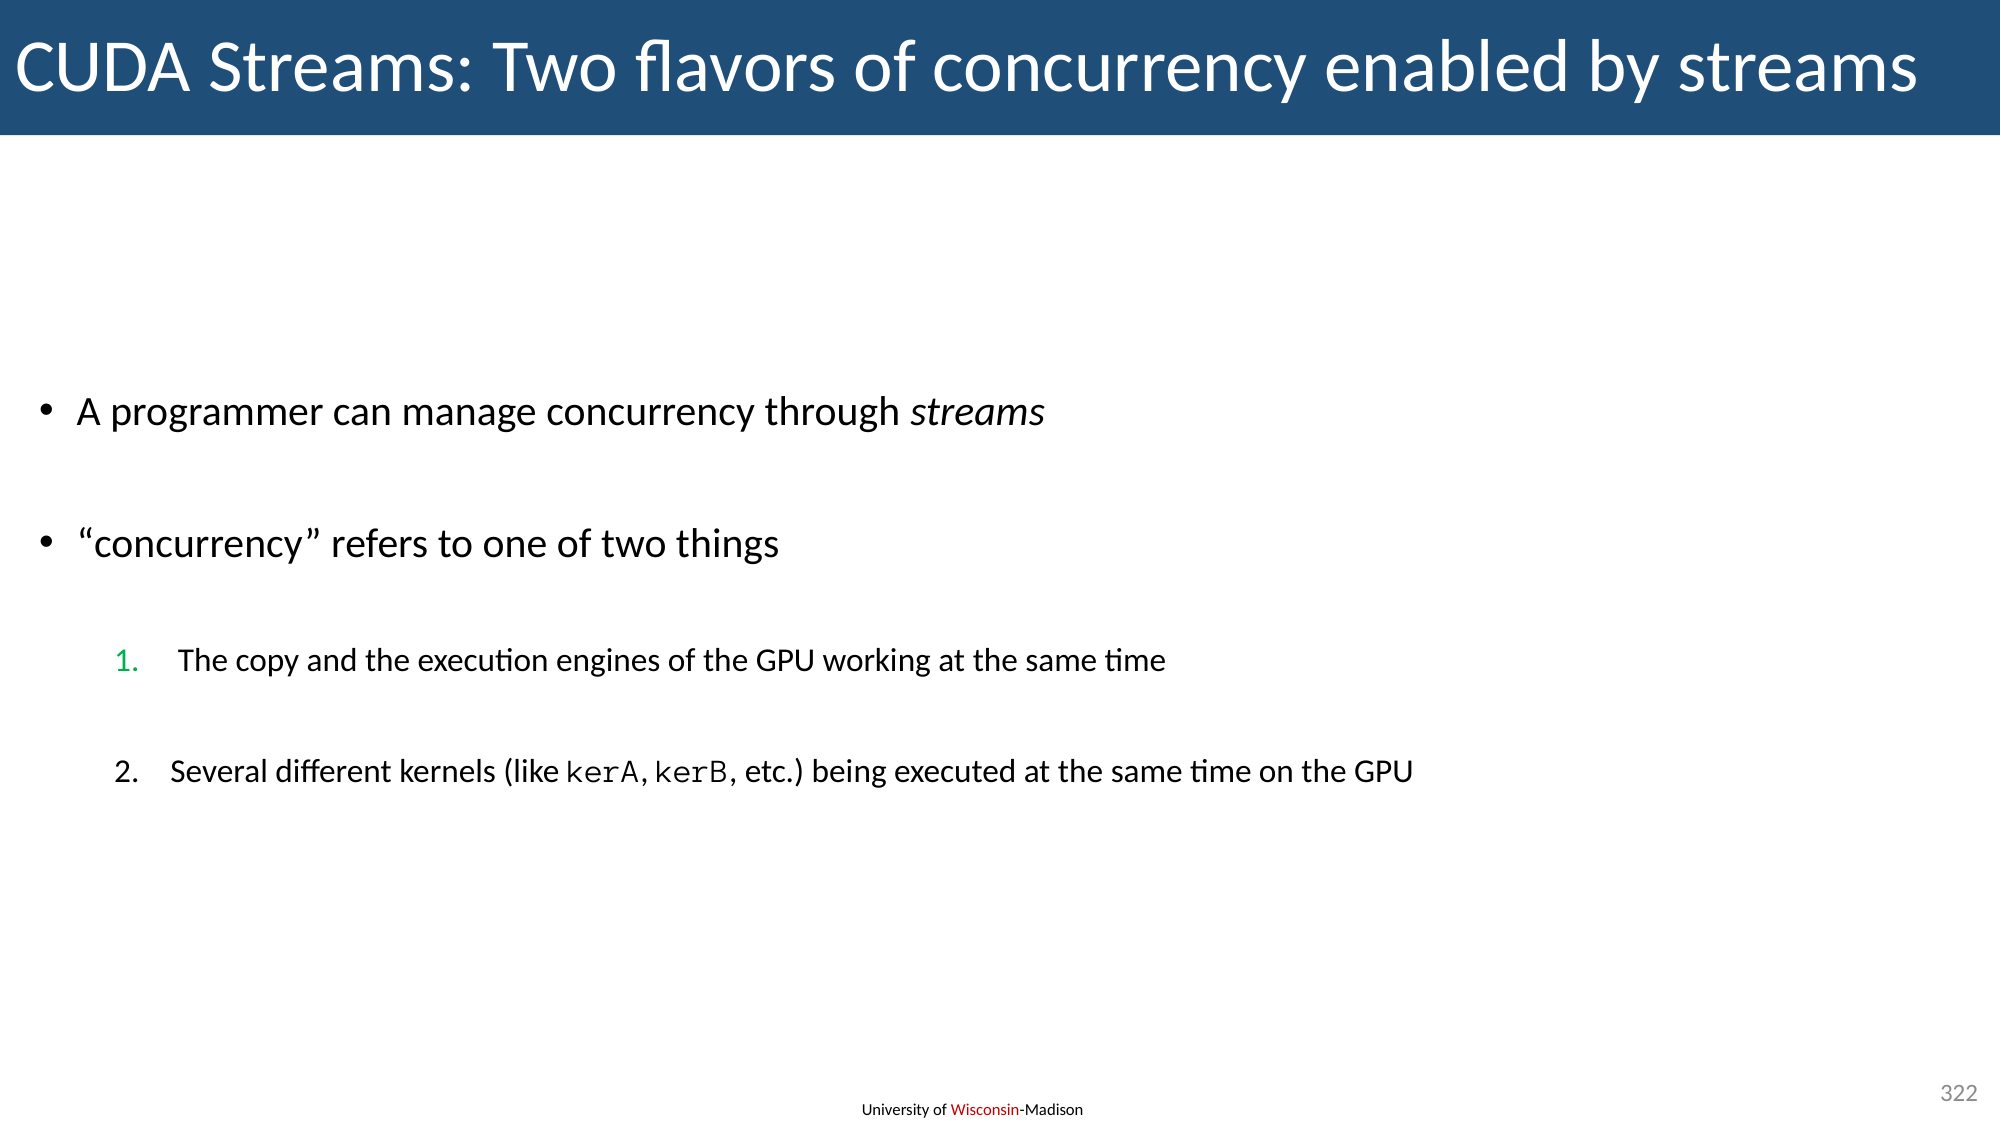

# CUDA Streams: Two flavors of concurrency enabled by streams

A programmer can manage concurrency through streams

“concurrency” refers to one of two things

 The copy and the execution engines of the GPU working at the same time

Several different kernels (like kerA, kerB, etc.) being executed at the same time on the GPU

322